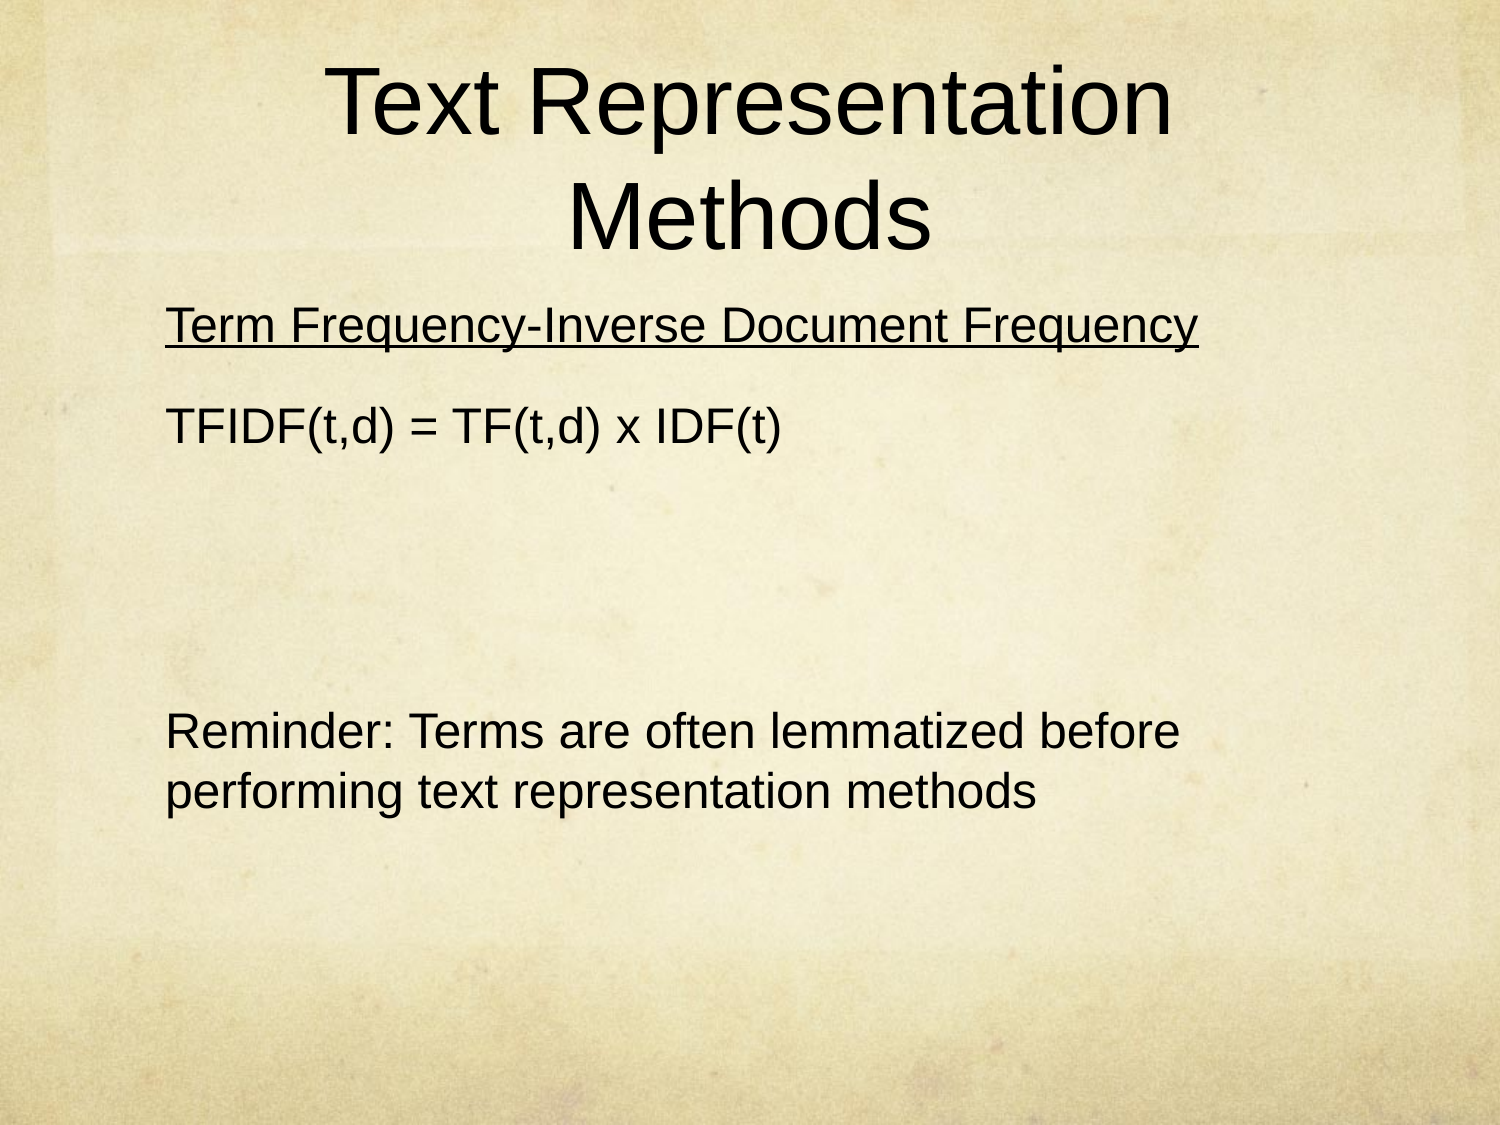

# Text Representation Methods
Term Frequency-Inverse Document Frequency
TFIDF(t,d) = TF(t,d) x IDF(t)

Reminder: Terms are often lemmatized before performing text representation methods